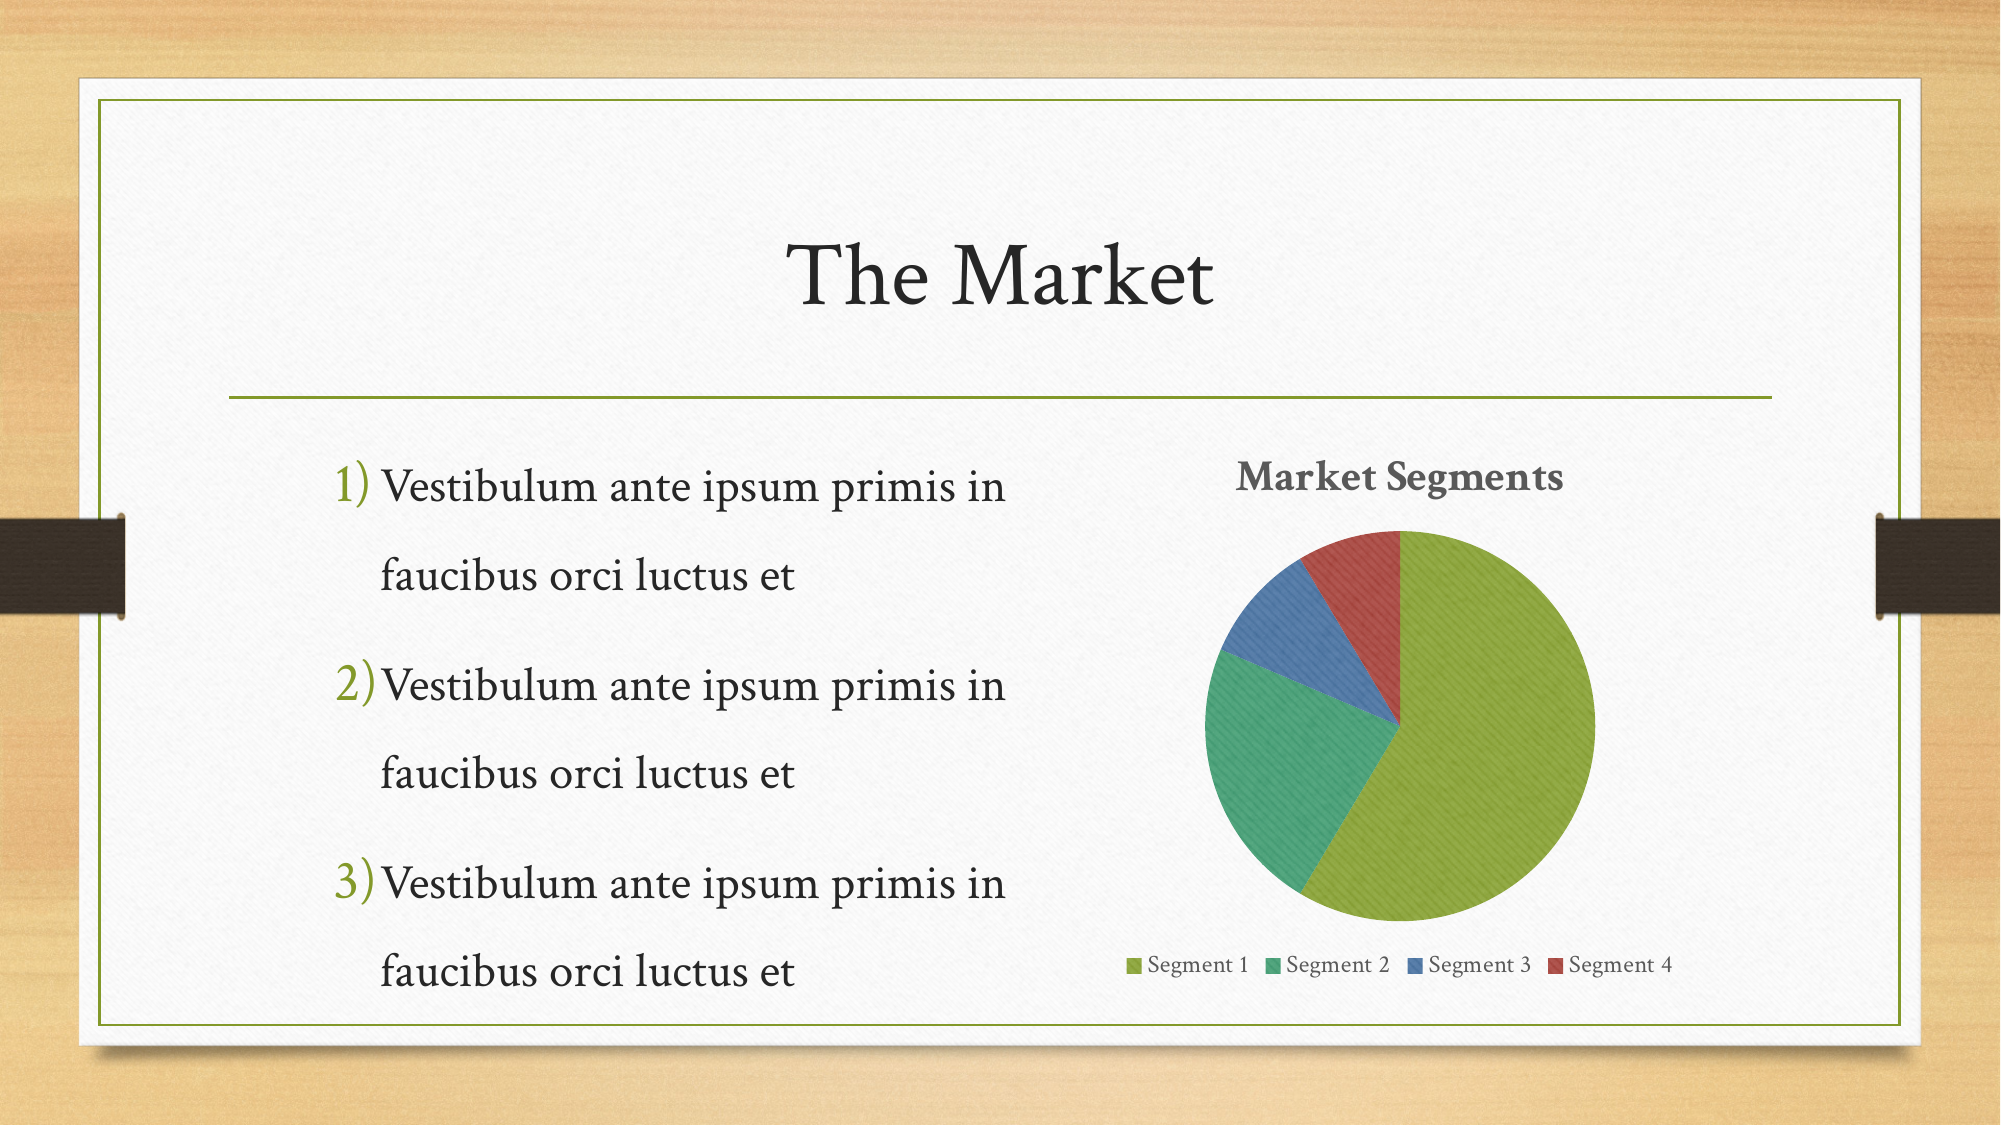

# The Market
Vestibulum ante ipsum primis in faucibus orci luctus et
Vestibulum ante ipsum primis in faucibus orci luctus et
Vestibulum ante ipsum primis in faucibus orci luctus et

### Chart: Market Segments

| Category | Sales |
|---|---|
| Segment 1 | 8.2 |
| Segment 2 | 3.2 |
| Segment 3 | 1.4 |
| Segment 4 | 1.2 |